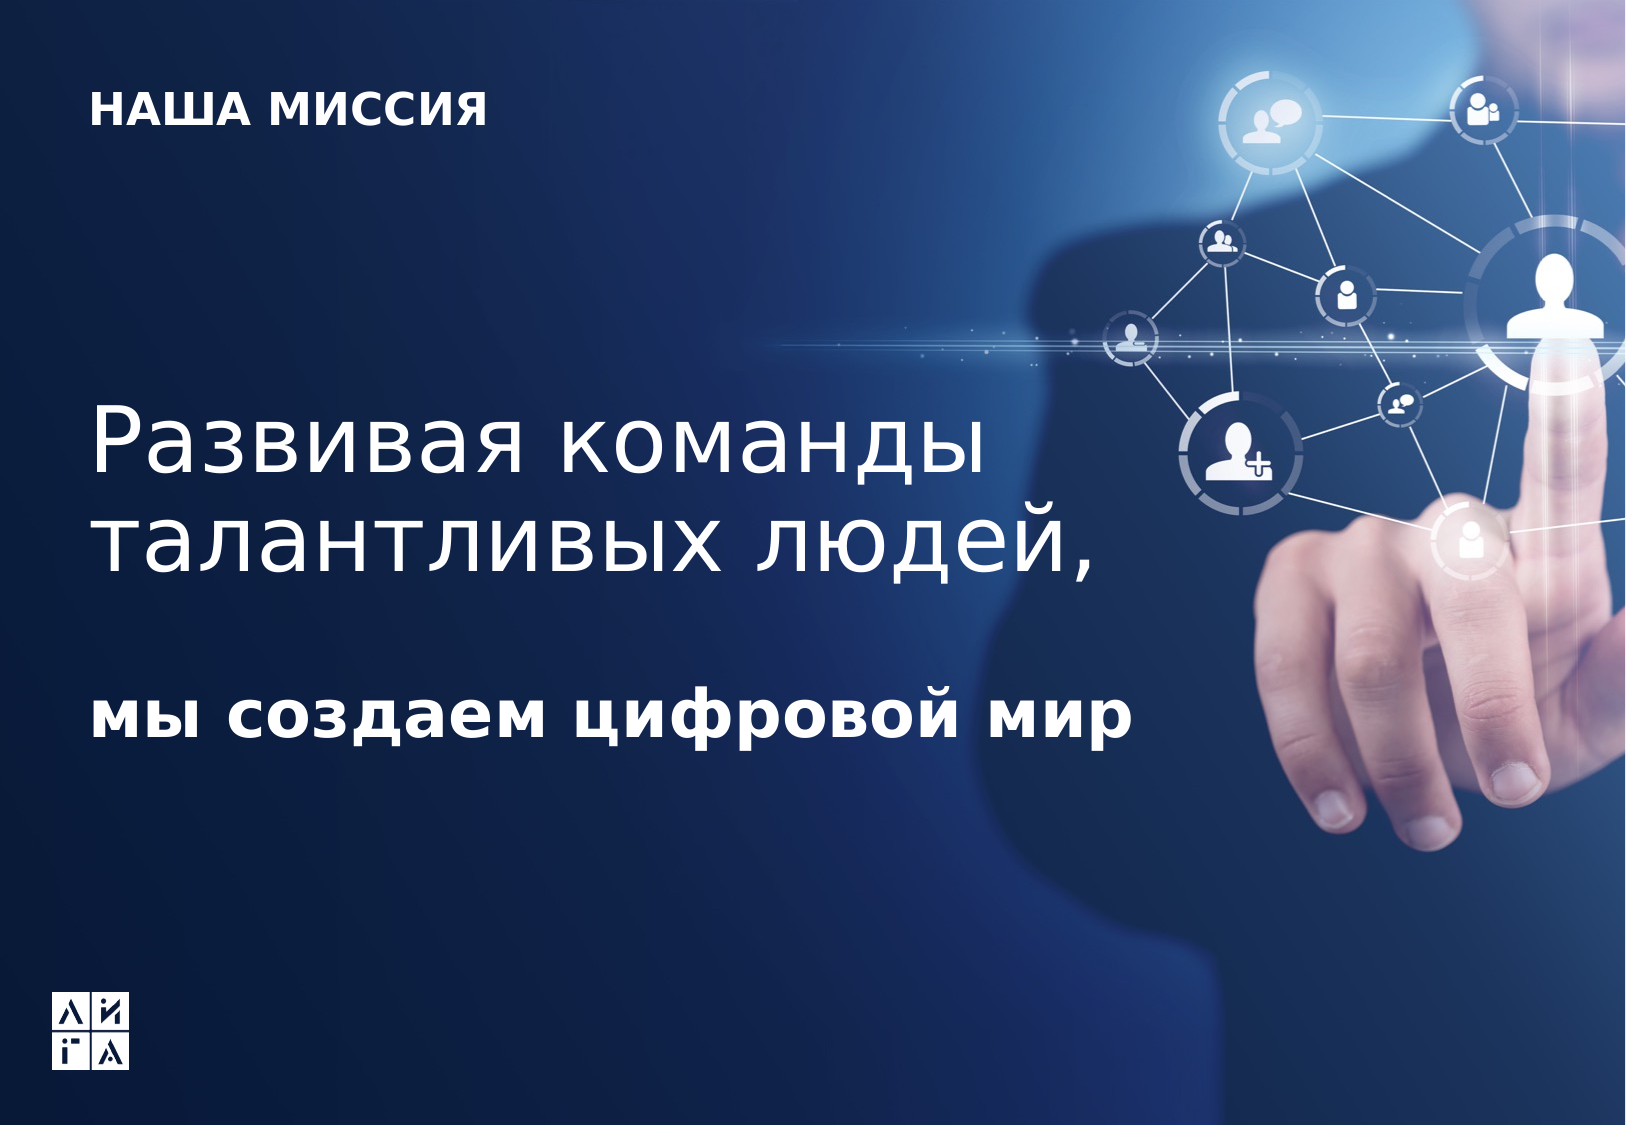

# НАША МИССИЯ
Развивая команды
талантливых людей,
мы создаем цифровой мир